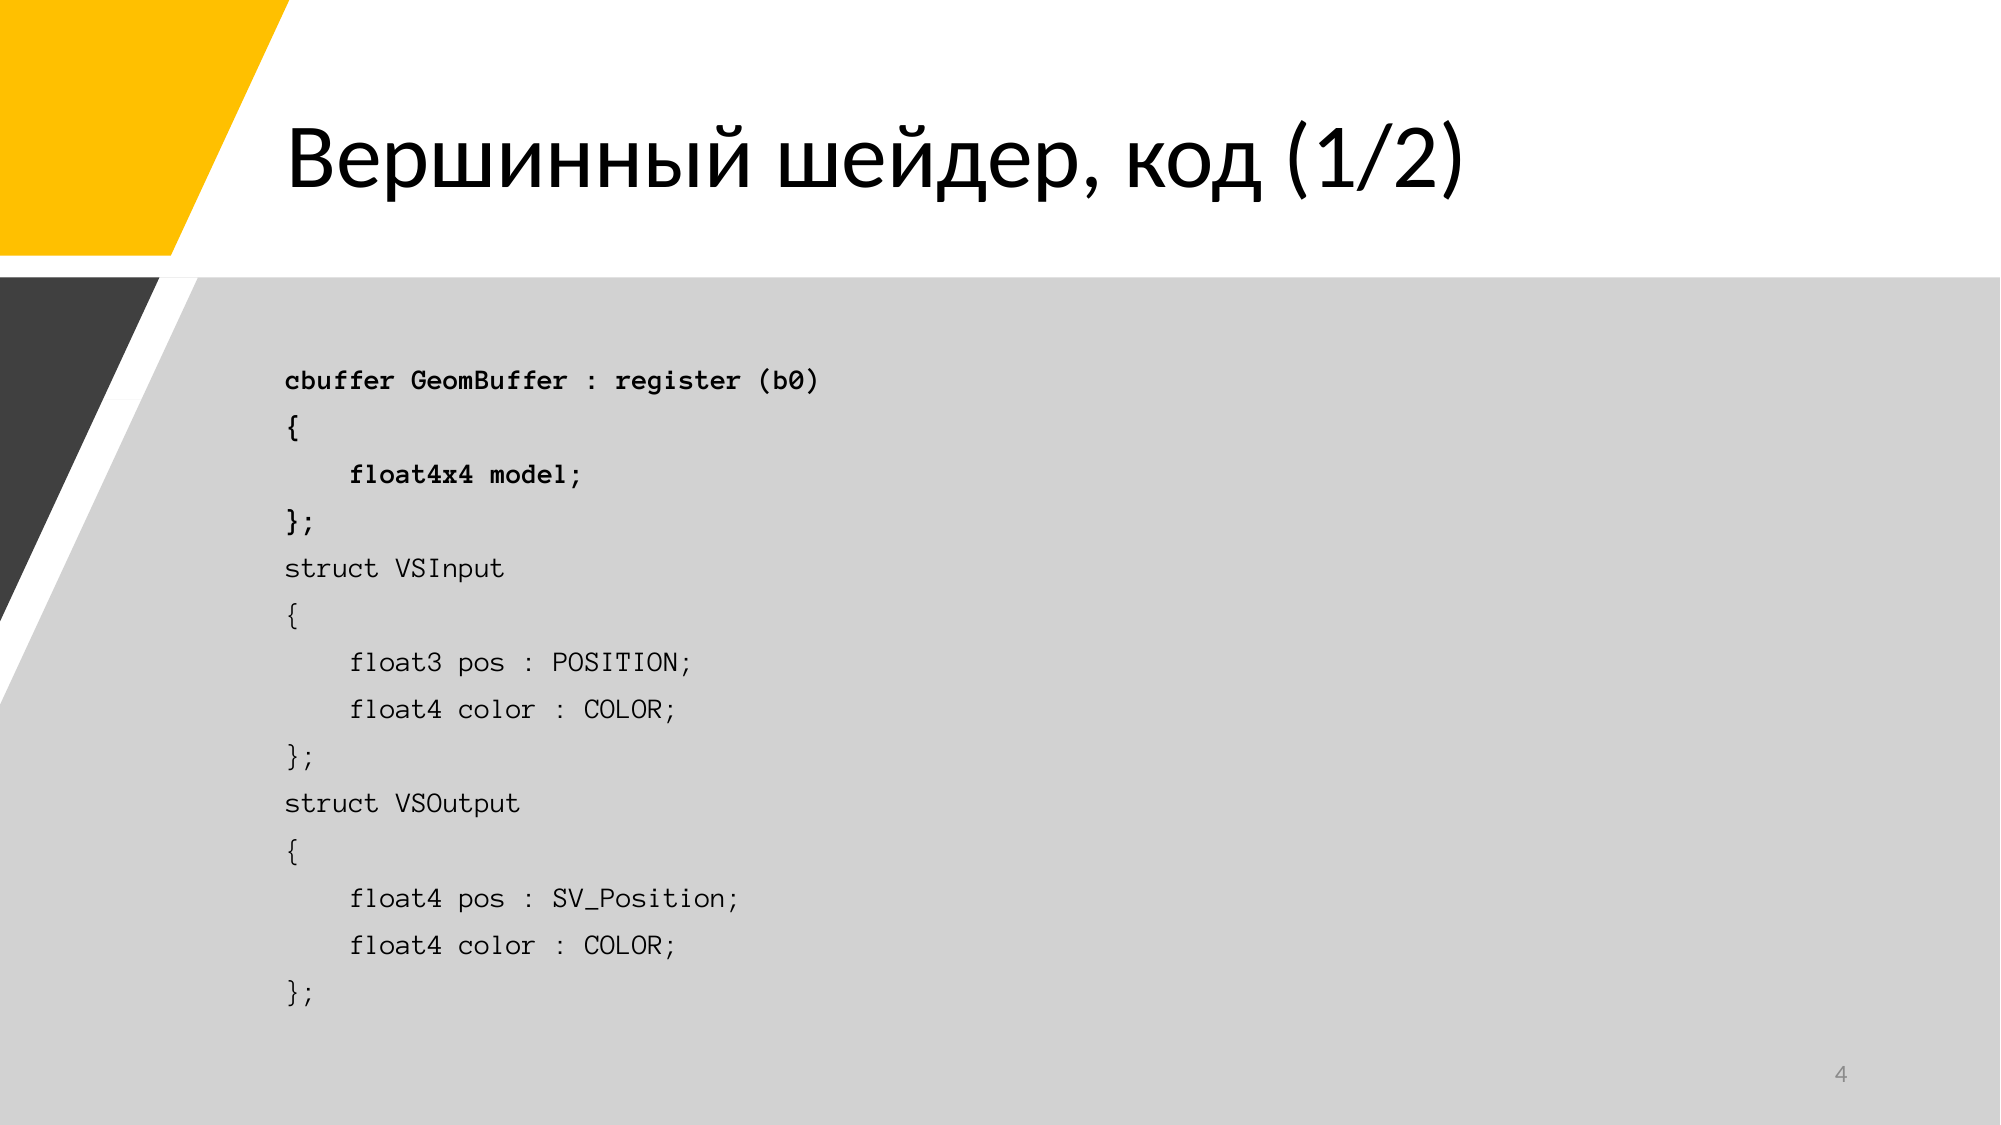

# Вершинный шейдер, код (1/2)

cbuffer GeomBuffer : register (b0)
{
    float4x4 model;
};
struct VSInput
{
    float3 pos : POSITION;
    float4 color : COLOR;
};
struct VSOutput
{
    float4 pos : SV_Position;
    float4 color : COLOR;
};
4